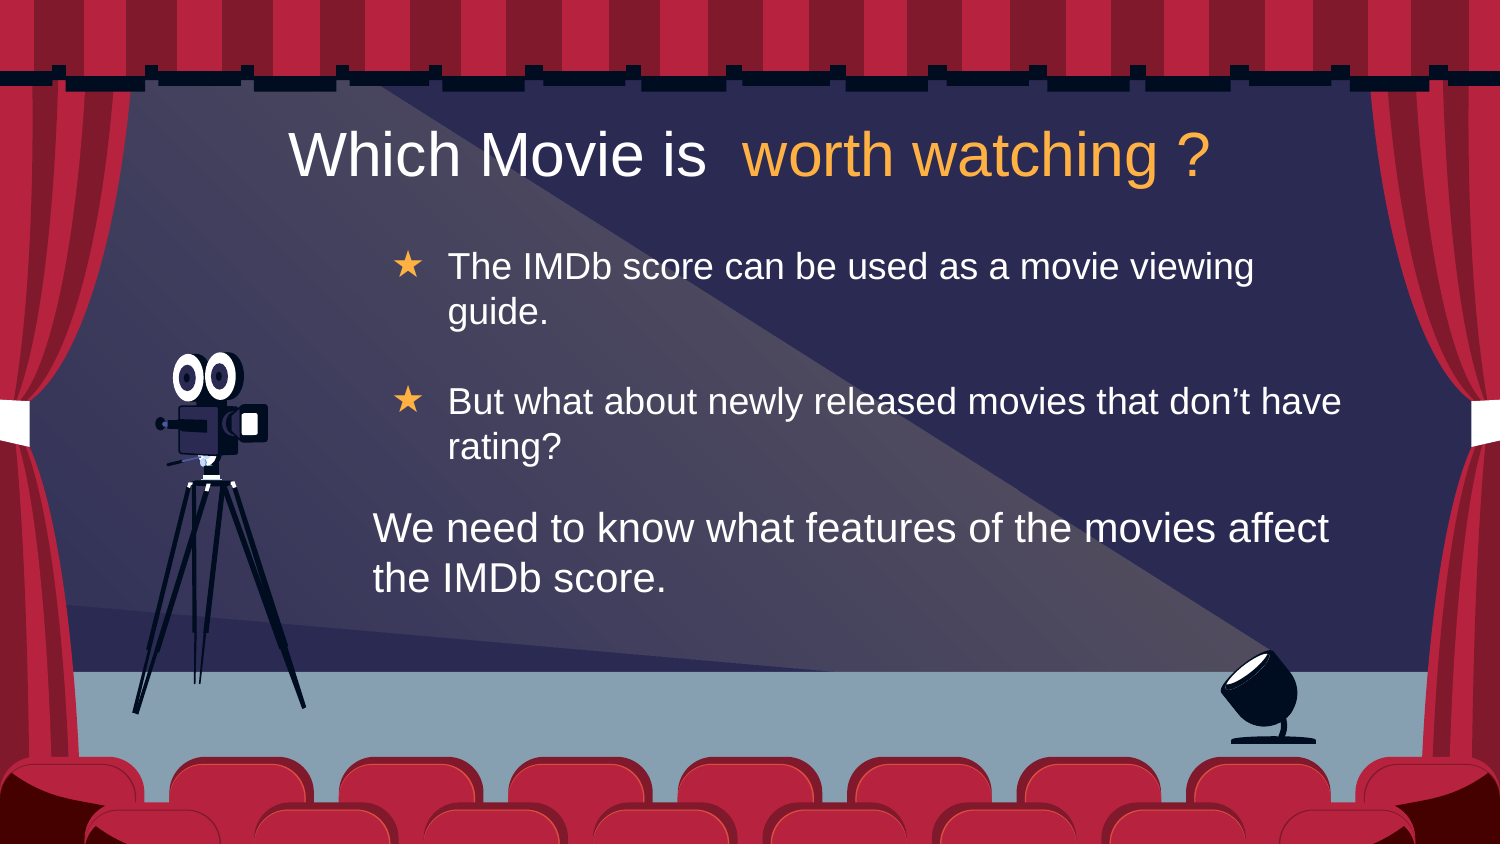

# Which Movie is  worth watching ?
The IMDb score can be used as a movie viewing guide.

But what about newly released movies that don’t have rating?
We need to know what features of the movies affect the IMDb score.